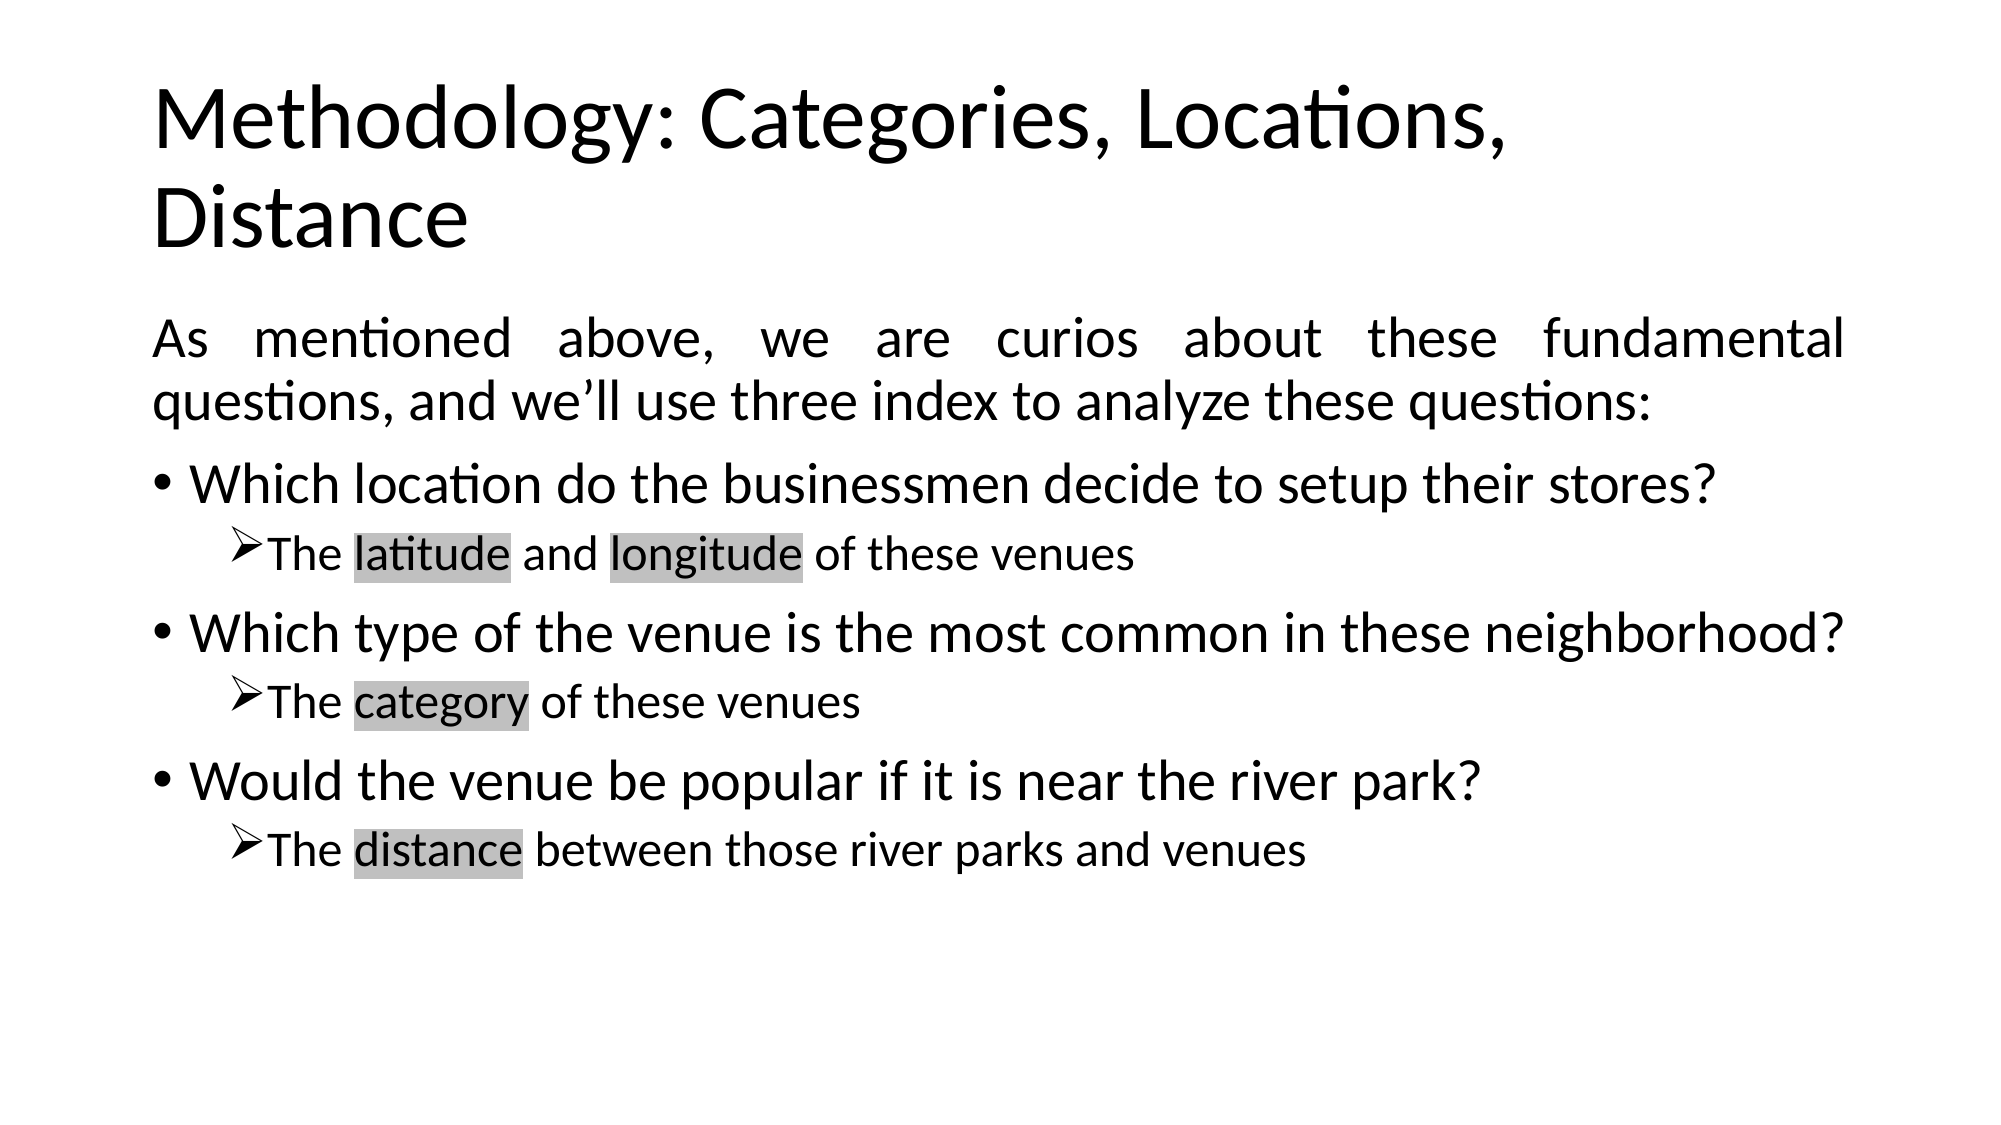

# Methodology: Categories, Locations, Distance
As mentioned above, we are curios about these fundamental questions, and we’ll use three index to analyze these questions:
Which location do the businessmen decide to setup their stores?
The latitude and longitude of these venues
Which type of the venue is the most common in these neighborhood?
The category of these venues
Would the venue be popular if it is near the river park?
The distance between those river parks and venues